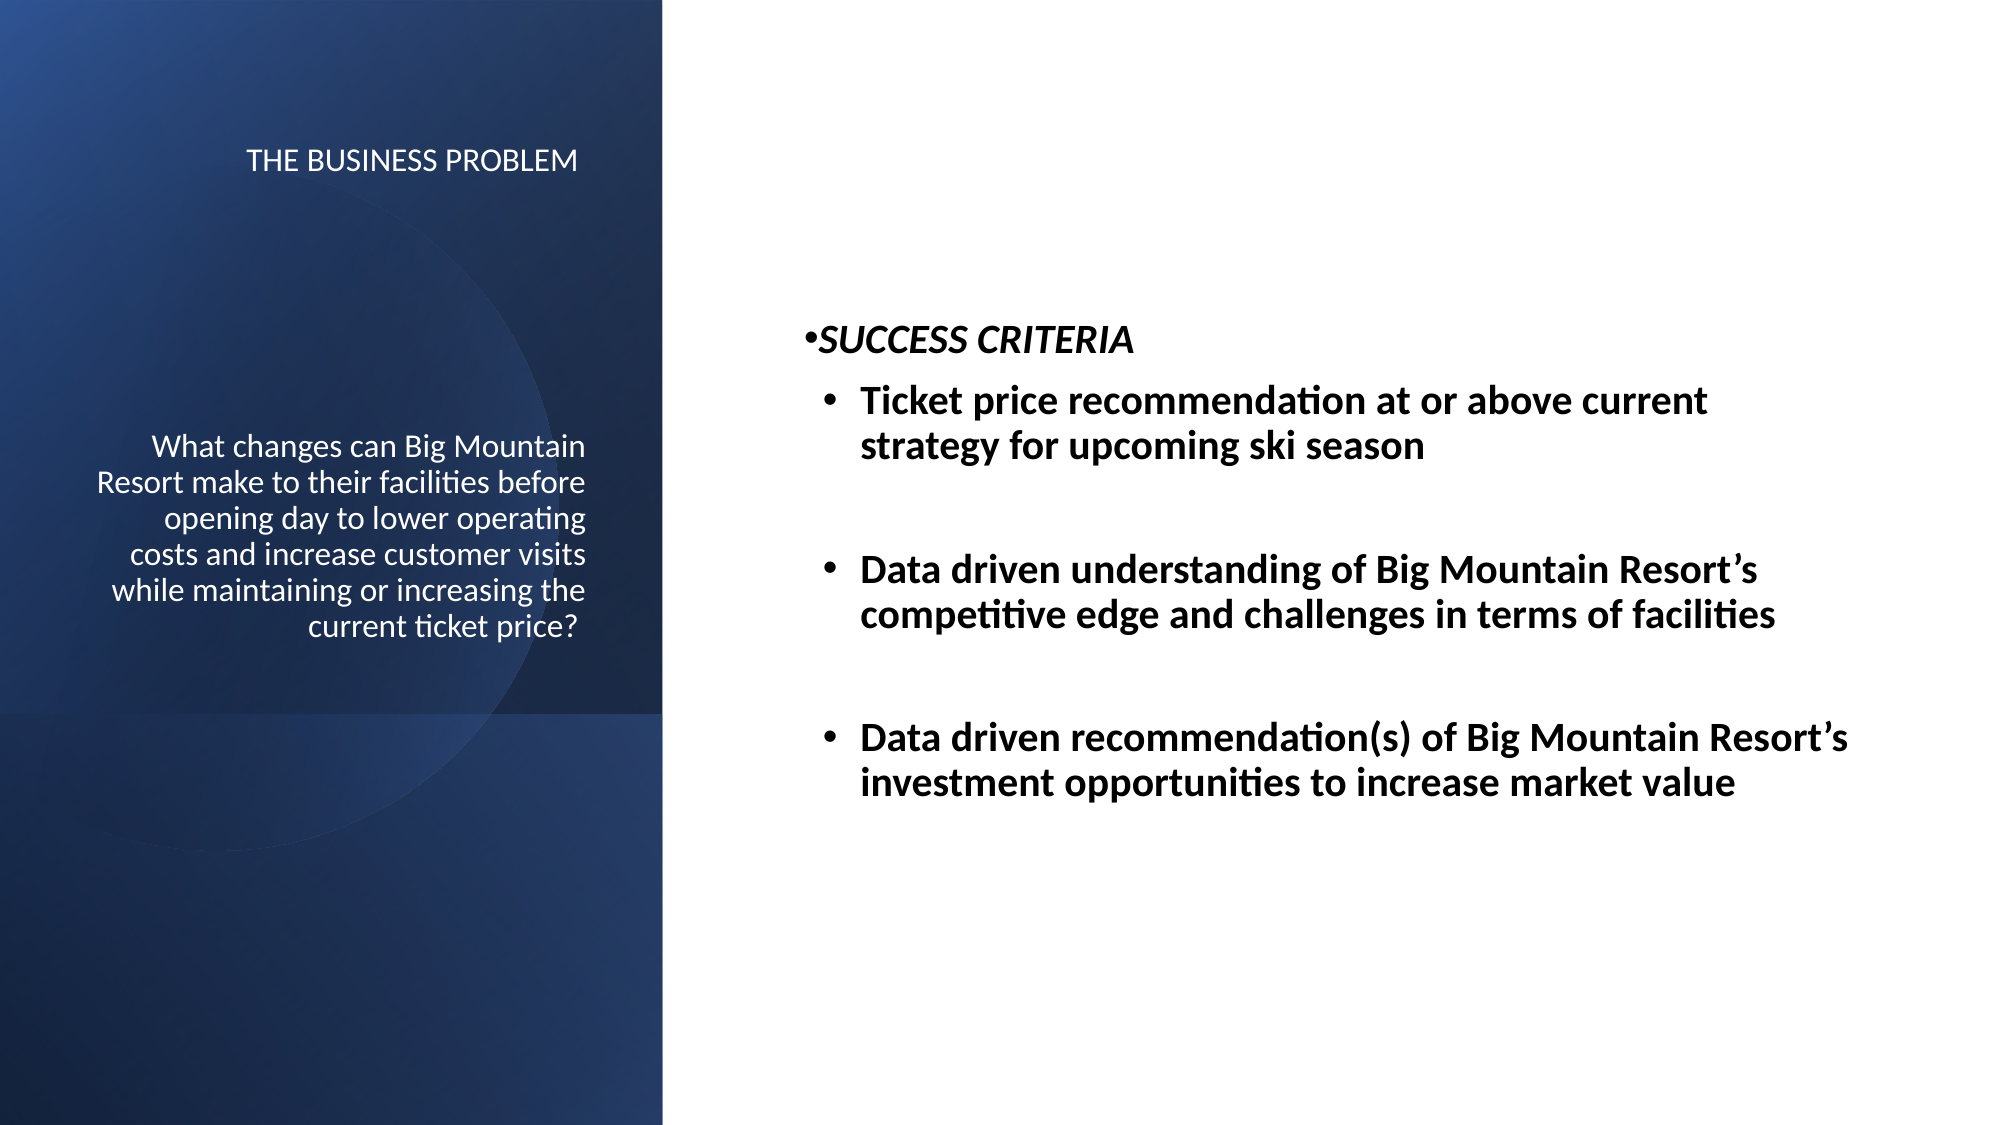

# THE BUSINESS PROBLEM What changes can Big Mountain Resort make to their facilities before opening day to lower operating costs and increase customer visits while maintaining or increasing the current ticket price?
SUCCESS CRITERIA
Ticket price recommendation at or above current strategy for upcoming ski season

Data driven understanding of Big Mountain Resort’s competitive edge and challenges in terms of facilities

Data driven recommendation(s) of Big Mountain Resort’s investment opportunities to increase market value